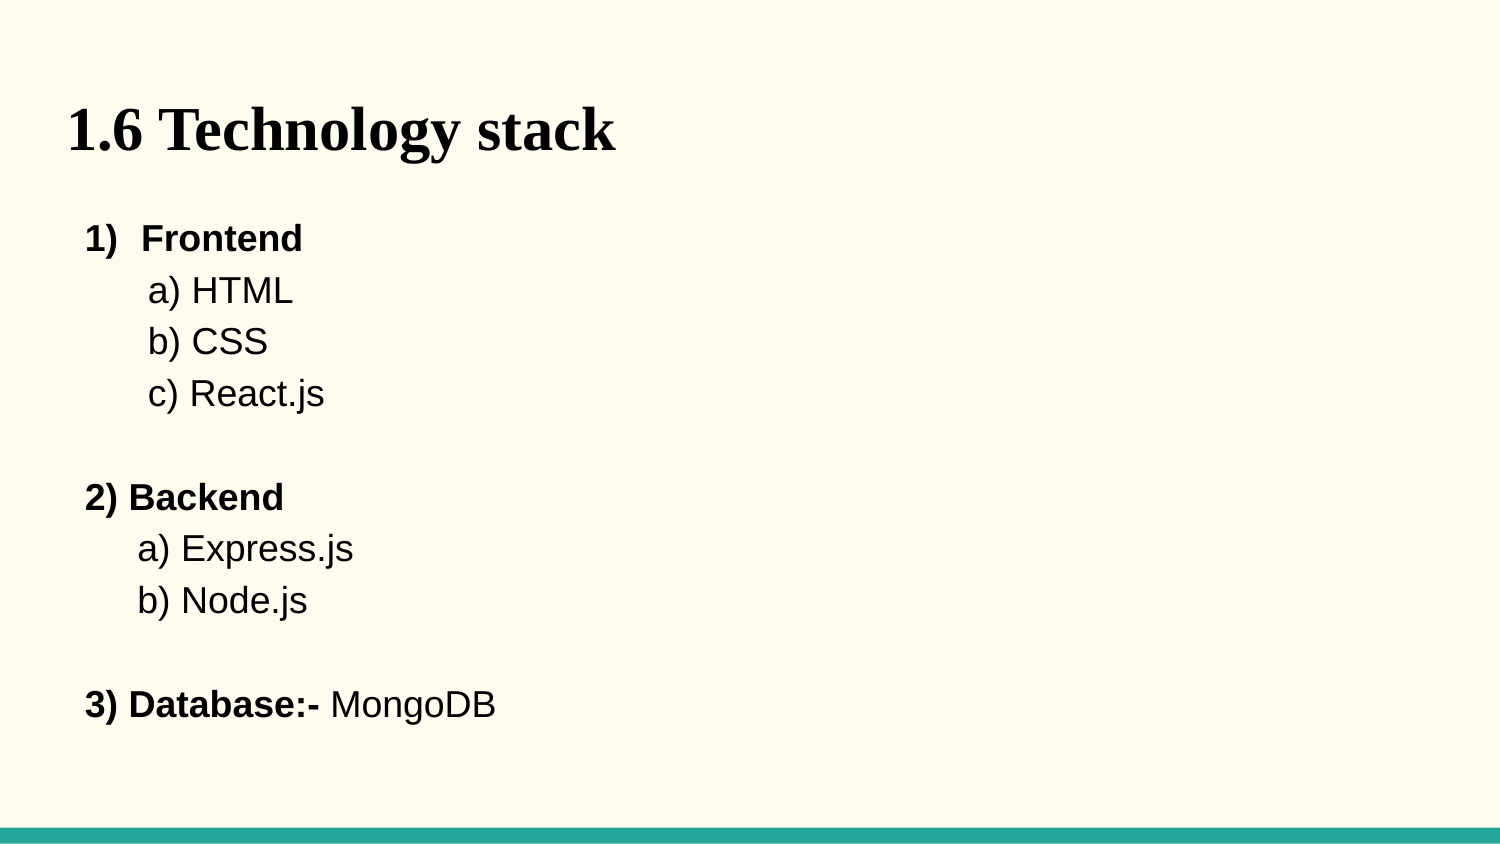

# 1.6 Technology stack
Frontend
      a) HTML
      b) CSS
      c) React.js

2) Backend
     a) Express.js
     b) Node.js

3) Database:- MongoDB